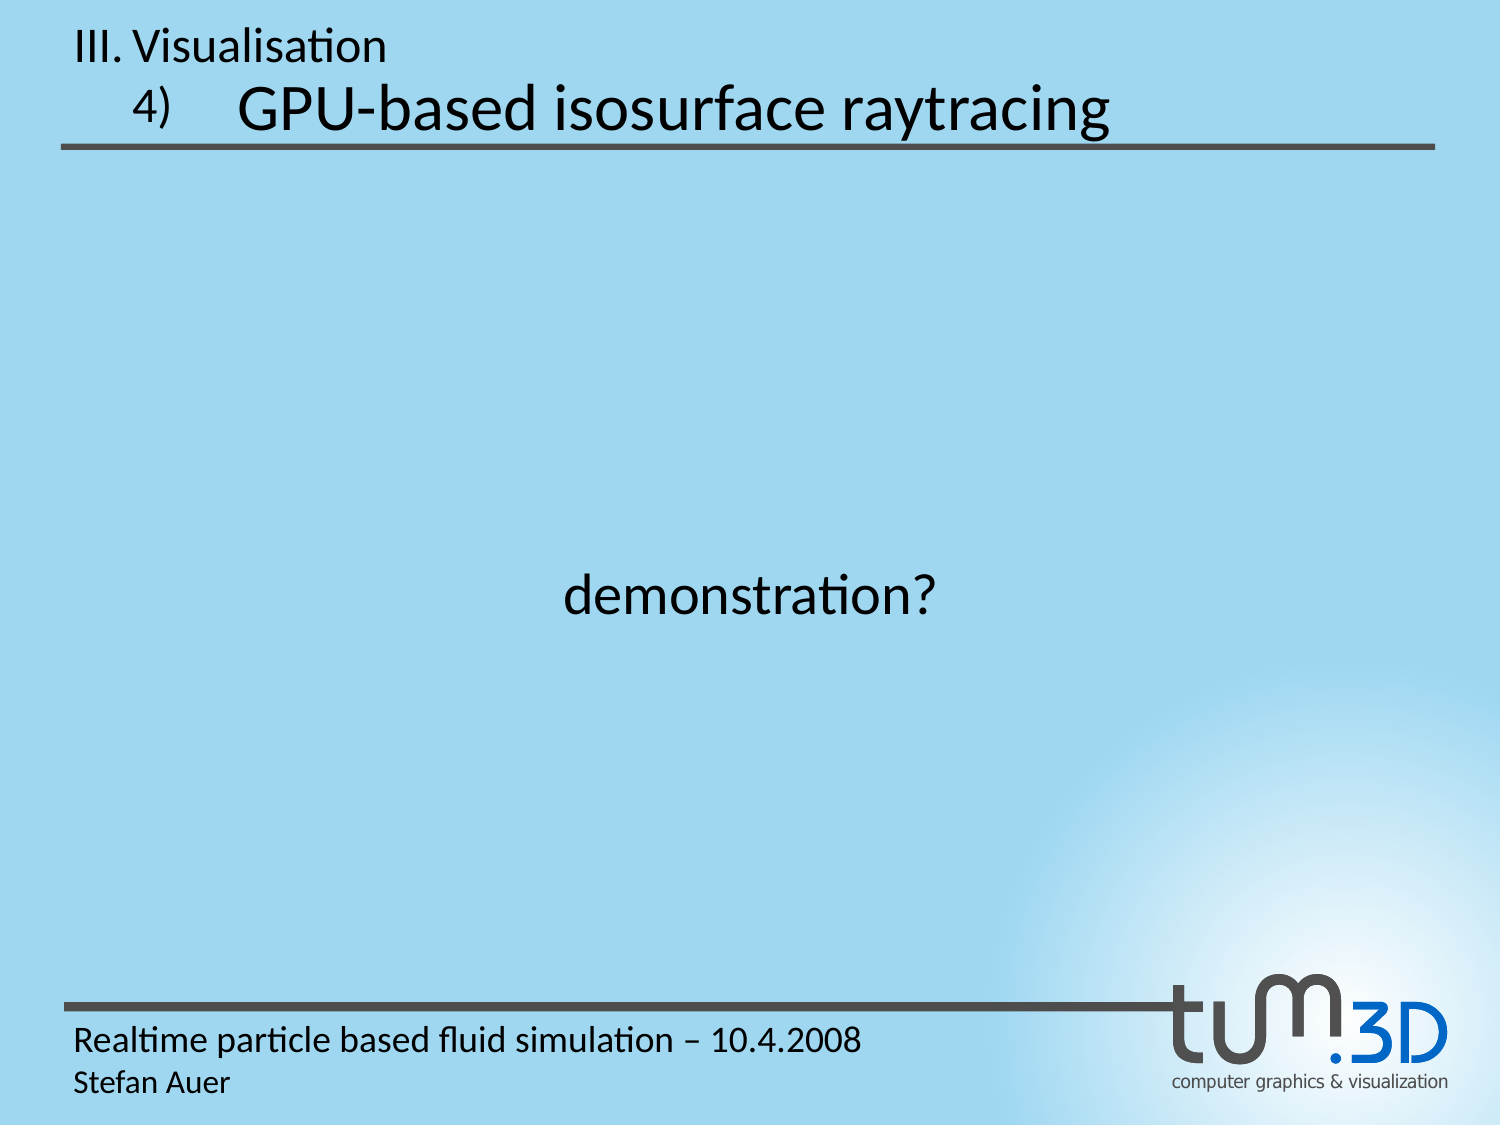

III.
Visualisation
GPU-based isosurface raytracing
4)
demonstration?